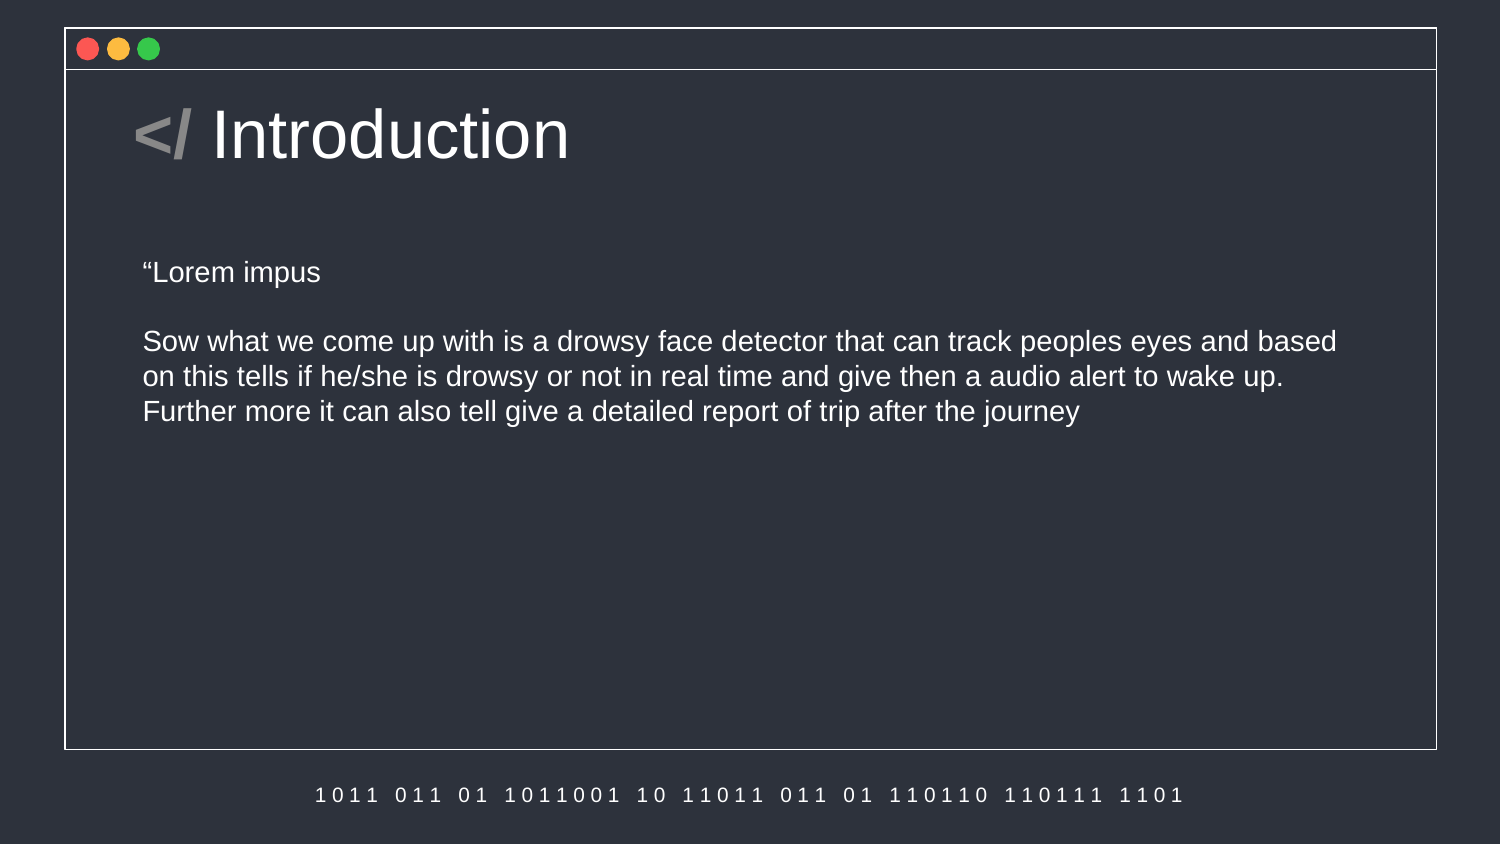

# </ Introduction
“Lorem impus

Sow what we come up with is a drowsy face detector that can track peoples eyes and based on this tells if he/she is drowsy or not in real time and give then a audio alert to wake up. Further more it can also tell give a detailed report of trip after the journey